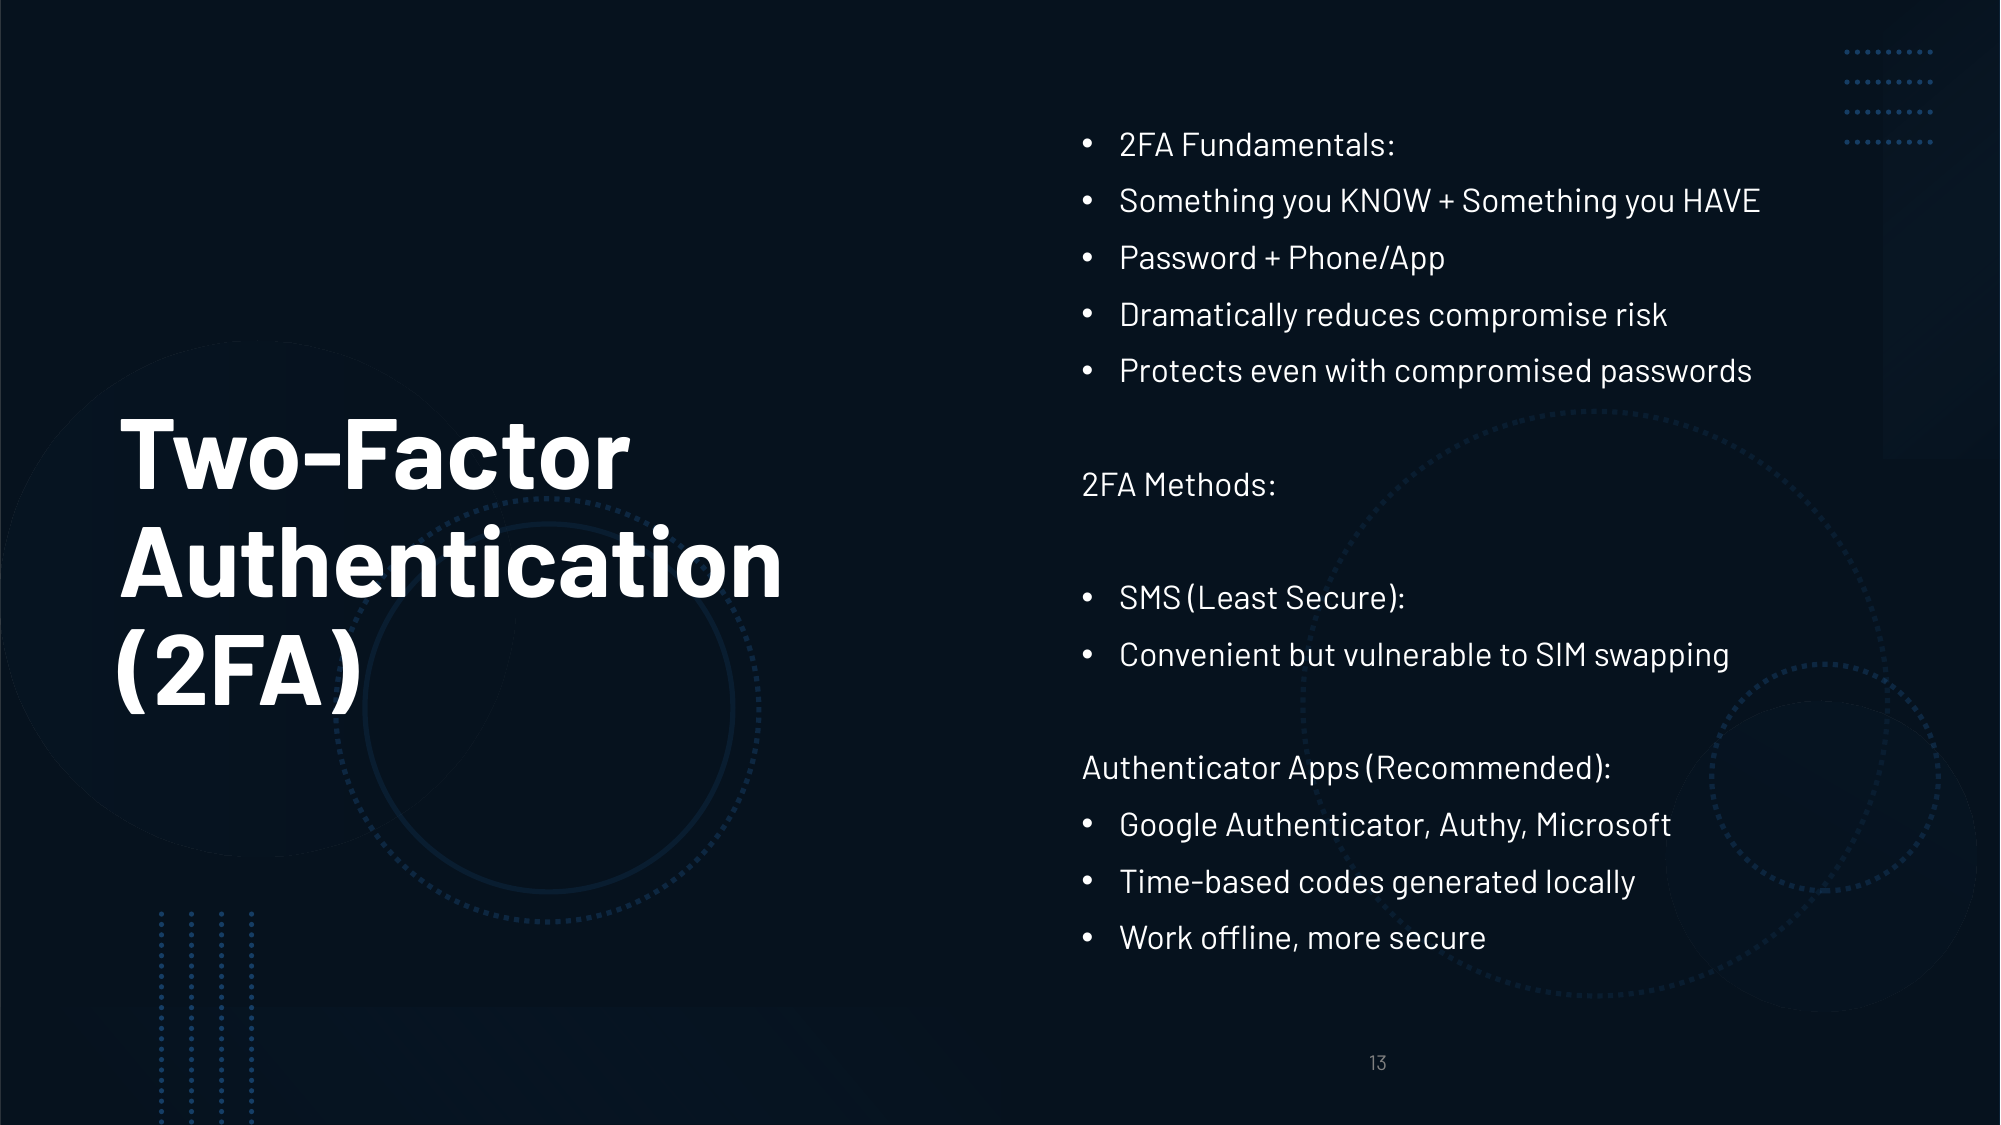

# Two-Factor Authentication (2FA)
2FA Fundamentals:
Something you KNOW + Something you HAVE
Password + Phone/App
Dramatically reduces compromise risk
Protects even with compromised passwords

2FA Methods:

SMS (Least Secure):
Convenient but vulnerable to SIM swapping

Authenticator Apps (Recommended):
Google Authenticator, Authy, Microsoft
Time-based codes generated locally
Work offline, more secure

13